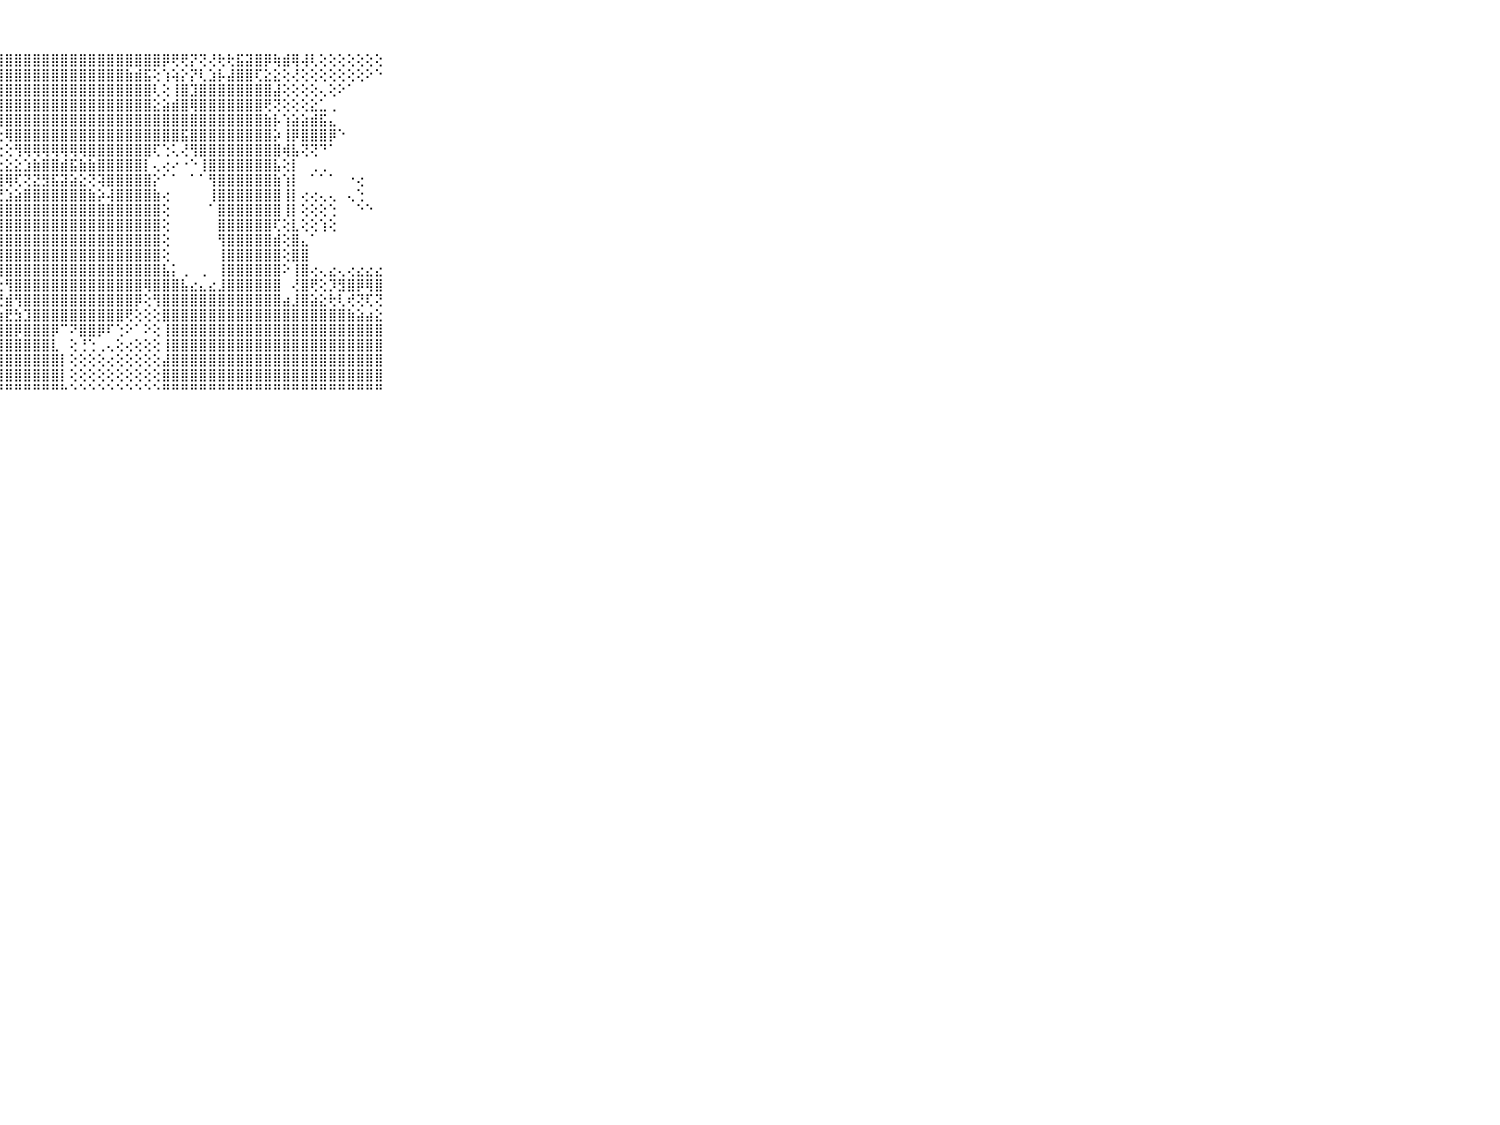

⠀⠀⠀⠀⠀⠀⠀⠀⠀⠀⠀⣿⣿⣿⣿⣿⣿⣿⣿⣿⣿⣿⣿⣿⣿⣿⣿⣿⣿⣿⣿⣿⣿⣿⣿⣿⣿⣿⣿⣿⣿⣿⣿⣿⣿⡿⢟⢟⡝⢝⢜⢗⢗⣯⣽⣿⡿⢷⣾⢿⢼⢇⢕⢕⢕⢕⢕⢕⢕⠀⠀⠀⠀⠀⠀⠀⠀⠀⠀⠀⠀
⠀⠀⠀⠀⠀⠀⠀⠀⠀⠀⠀⣿⣿⣿⣿⣿⣿⣿⣿⣿⣿⣿⣿⣿⣿⣿⣿⣿⣿⣿⣿⣿⣿⣿⣿⣿⣿⣿⣿⣿⣿⣷⣾⣯⢕⢱⢵⡕⡝⢇⣱⡧⣼⣿⣿⢏⣕⣕⢕⢜⢕⢕⢕⢕⢕⢕⢕⠕⠑⠀⠀⠀⠀⠀⠀⠀⠀⠀⠀⠀⠀
⠀⠀⠀⠀⠀⠀⠀⠀⠀⠀⠀⣿⣿⣿⣿⣿⡿⠿⢿⢿⢿⠿⢿⣿⣿⣿⣿⣿⣿⣿⣿⣿⣿⣿⣿⣿⣿⣿⣿⣿⣿⣿⣿⣿⢇⢕⢸⣿⣹⣿⣿⣿⣿⣿⣿⣿⣿⣼⢕⢕⢕⢕⢄⢕⠕⠁⠀⠀⠀⠀⠀⠀⠀⠀⠀⠀⠀⠀⠀⠀⠀
⠀⠀⠀⠀⠀⠀⠀⠀⠀⠀⠀⣿⣿⣿⣟⡑⠐⠁⠐⠐⠄⠄⢅⠁⠝⢿⣿⣿⣿⣿⣿⣿⣿⣿⣿⣿⣿⣿⣿⣿⣿⣿⣿⣿⣕⣵⣾⣿⢿⣿⣿⣿⣿⣿⣿⣿⢟⢝⢕⢕⢕⣕⣁⢀⠀⠀⠀⠀⠀⠀⠀⠀⠀⠀⠀⠀⠀⠀⠀⠀⠀
⠀⠀⠀⠀⠀⠀⠀⠀⠀⠀⠀⣿⢟⠁⢈⢟⢷⣦⣄⠀⠁⢔⢔⢀⠀⠐⠝⢿⣿⣿⣿⣿⣿⣿⣿⣿⣿⣿⣿⣿⣿⣿⣿⣿⣿⣿⣿⣿⣿⣿⣿⣿⣿⣿⣿⣿⣷⡧⢱⣵⣵⣾⣯⣄⠀⠀⠀⠀⠀⠀⠀⠀⠀⠀⠀⠀⠀⠀⠀⠀⠀
⠀⠀⠀⠀⠀⠀⠀⠀⠀⠀⠀⢏⠀⠁⠁⠁⠘⢻⣿⣷⡄⢁⢁⠀⠀⠀⠀⢑⢿⣿⣿⣿⣿⣿⣿⣿⣿⣿⣿⣿⣿⣿⣿⣿⣿⣿⣿⣯⣿⣿⣿⣿⣿⣿⣿⣿⣿⡵⢸⡿⣿⣿⣿⡿⠑⠀⠀⠀⠀⠀⠀⠀⠀⠀⠀⠀⠀⠀⠀⠀⠀
⠀⠀⠀⠀⠀⠀⠀⠀⠀⠀⠀⠀⠀⠀⠀⠀⠀⠀⢹⣿⣿⣧⢅⢔⢔⢔⠔⢕⢕⢻⢿⢿⢿⢿⢿⢿⢿⣿⣿⣿⣿⣿⣿⣿⢏⢑⢅⢜⢻⣿⣿⣿⣿⣿⣿⣿⣿⣿⢾⣧⢝⢝⠙⠁⠀⠀⠀⠀⠀⠀⠀⠀⠀⠀⠀⠀⠀⠀⠀⠀⠀
⠀⠀⠀⠀⠀⠀⠀⠀⠀⠀⠀⠀⠀⠀⠀⠀⠀⠀⠑⢻⣿⣿⣧⢕⢕⢕⢕⢕⣕⣕⣱⣷⣿⣿⣾⣯⣷⣷⣿⣿⣿⣿⣿⡇⢄⢔⠔⠐⠑⢸⣿⣿⣿⣿⣿⣿⣿⣧⢕⡇⠀⢀⢀⠀⠀⠀⠀⠀⠀⠀⠀⠀⠀⠀⠀⠀⠀⠀⠀⠀⠀
⠀⠀⠀⠀⠀⠀⠀⠀⠀⠀⠀⢀⢄⢔⢄⢔⢐⢐⢅⢜⣿⣿⣿⣇⢕⢱⢷⢿⢿⢏⢝⣝⣻⣯⣽⣵⣕⢝⢽⣿⣿⣿⣿⣿⡕⠁⠁⠀⠁⠁⢻⣿⣿⣿⣿⣿⣿⣷⢱⡇⠀⠁⠁⠁⠀⠐⢔⠀⠀⠀⠀⠀⠀⠀⠀⠀⠀⠀⠀⠀⠀
⠀⠀⠀⠀⠀⠀⠀⠀⠀⠀⠀⢕⡕⢕⣕⣕⢕⣵⣵⣵⣿⣿⣿⣿⢕⠑⢜⢝⣱⣵⣿⣿⣿⣿⣿⣿⣿⣷⡵⢼⣿⣿⣿⣿⣷⢔⠀⠀⠀⠀⢸⣿⣿⣿⣿⣿⣿⣿⢸⡇⢔⢔⢄⢄⠀⢄⢑⠀⠀⠀⠀⠀⠀⠀⠀⠀⠀⠀⠀⠀⠀
⠀⠀⠀⠀⠀⠀⠀⠀⠀⠀⠀⣷⣿⣿⣿⣿⣿⣿⣿⣿⣿⣿⣿⣿⢕⢕⢸⣿⣿⣿⣿⣿⣿⣿⣿⣿⣿⣿⣿⣿⣿⣿⣿⣿⣿⢕⠀⠀⠀⠀⠁⣿⣿⣿⣿⣿⣿⣿⢸⡇⢕⢕⢕⢑⠀⠀⠑⠑⠀⠀⠀⠀⠀⠀⠀⠀⠀⠀⠀⠀⠀
⠀⠀⠀⠀⠀⠀⠀⠀⠀⠀⠀⣿⣿⣿⣿⣿⣿⣿⣿⣿⣿⣿⣿⣿⢕⢕⢜⣿⣿⣿⣿⣿⣿⣿⣿⣿⣿⣿⣿⣿⣿⣿⣿⣿⣿⢕⠀⠀⠀⠀⠀⣿⣿⣿⣿⣿⣿⢏⢕⣇⢕⢕⢱⢕⠀⠀⠀⠀⠀⠀⠀⠀⠀⠀⠀⠀⠀⠀⠀⠀⠀
⠀⠀⠀⠀⠀⠀⠀⠀⠀⠀⠀⣿⣿⣿⣿⣿⣿⣿⣿⣿⣿⣿⣿⣿⢕⢕⢕⣿⣿⣿⣿⣿⣿⣿⣿⣿⣿⣿⣿⣿⣿⣿⣿⣿⣿⢕⠀⠀⠀⠀⠀⢻⣿⣿⣿⣿⣿⣾⢕⣿⣄⠁⠀⠀⠀⠀⠀⠀⠀⠀⠀⠀⠀⠀⠀⠀⠀⠀⠀⠀⠀
⠀⠀⠀⠀⠀⠀⠀⠀⠀⠀⠀⣿⣿⣿⣿⣿⣿⣿⣿⣿⣿⣿⣿⣿⡕⢕⢕⢸⣿⣿⣿⣿⣿⣿⣿⣿⣿⣿⣿⣿⣿⣿⣿⣿⣿⢕⠀⠀⠀⠀⠀⢸⣿⣿⣿⣿⣿⣿⢕⣿⣿⠀⠀⠀⠀⠀⠀⠀⠀⠀⠀⠀⠀⠀⠀⠀⠀⠀⠀⠀⠀
⠀⠀⠀⠀⠀⠀⠀⠀⠀⠀⠀⣿⣿⣿⣿⣿⣿⣿⣿⣿⣿⣿⣿⣿⢕⢕⢕⢹⣿⣿⣿⣿⣿⣿⣿⣿⣿⣿⣿⣿⣿⣿⣿⣿⣿⣧⡅⢀⠀⢀⠀⢸⣿⣿⣿⣿⣿⣿⠕⢸⣿⢔⢄⣔⢄⢔⣔⣔⣔⠀⠀⠀⠀⠀⠀⠀⠀⠀⠀⠀⠀
⠀⠀⠀⠀⠀⠀⠀⠀⠀⠀⠀⣿⣿⣿⣿⣿⣿⣿⣿⣿⣿⣿⣿⣯⢵⣕⢕⢕⢻⣿⣿⣿⣿⣿⣿⣿⣿⣿⣿⣿⣿⣿⣿⢿⣿⣿⣿⣧⣔⣄⣔⣸⣿⣿⣿⣿⣿⣿⠀⢜⣿⢟⢕⡹⣻⣿⡿⢿⣿⠀⠀⠀⠀⠀⠀⠀⠀⠀⠀⠀⠀
⠀⠀⠀⠀⠀⠀⠀⠀⠀⠀⠀⣿⣿⣿⣿⣿⣿⣿⣿⣿⣿⣿⣿⣿⢿⣿⣾⣟⣾⢻⣿⣿⣿⣿⣿⣿⣿⣿⣿⣿⣿⣿⡿⢕⢻⣿⣿⣿⣿⣿⣿⣿⣿⣿⣿⣿⣿⣿⣴⣸⣿⣵⣕⢗⢇⢞⢝⢏⢝⠀⠀⠀⠀⠀⠀⠀⠀⠀⠀⠀⠀
⠀⠀⠀⠀⠀⠀⠀⠀⠀⠀⠀⣿⣿⣿⣿⣿⣿⣿⣿⣿⣿⣿⣿⣽⣿⣿⣷⣷⣟⣳⣹⣿⣿⣿⣿⣿⣿⣿⣿⣿⣿⢟⢕⢕⢕⣿⣿⣿⣿⣿⣿⣿⣿⣿⣿⣿⣿⣿⣿⣿⣿⣿⣿⣿⣿⣷⣵⣴⣕⠀⠀⠀⠀⠀⠀⠀⠀⠀⠀⠀⠀
⠀⠀⠀⠀⠀⠀⠀⠀⠀⠀⠀⣿⣿⣿⣿⣿⣿⣿⣿⣿⣿⣿⣿⣿⣿⣿⣿⣿⣿⡿⣿⣿⣿⡿⠉⠝⣿⣿⡿⠏⢑⠕⠁⠕⢕⢸⣿⣿⣿⣿⣿⣿⣿⣿⣿⣿⣿⣿⣿⣿⣿⣿⣿⣿⣿⣿⣿⣿⣿⠀⠀⠀⠀⠀⠀⠀⠀⠀⠀⠀⠀
⠀⠀⠀⠀⠀⠀⠀⠀⠀⠀⠀⣿⣿⣿⣿⣿⣿⣿⣿⣿⣿⣿⣿⣿⣿⣿⣿⣿⣿⣿⣿⣿⣿⣇⠀⢕⢘⢑⢀⢄⢕⢔⢕⢕⢕⢸⣿⣿⣿⣿⣿⣿⣿⣿⣿⣿⣿⣿⣿⣿⣿⣿⣿⣿⣿⣿⣿⣿⣿⠀⠀⠀⠀⠀⠀⠀⠀⠀⠀⠀⠀
⠀⠀⠀⠀⠀⠀⠀⠀⠀⠀⠀⣿⣿⣿⣿⣿⣿⣿⣿⣿⣿⣿⣿⣿⣿⣿⣿⣿⣿⣿⣿⣿⣿⣿⡇⢕⢕⢕⢕⢔⢕⢕⢕⢕⢕⣼⣿⣿⣿⣿⣿⣿⣿⣿⣿⣿⣿⣿⣿⣿⣿⣿⣿⣿⣿⣿⣿⣿⣿⠀⠀⠀⠀⠀⠀⠀⠀⠀⠀⠀⠀
⠀⠀⠀⠀⠀⠀⠀⠀⠀⠀⠀⣿⣿⣿⣿⣿⣿⣿⣿⣿⣿⣿⡿⢿⡿⣿⣿⣿⣿⣿⣿⣿⣿⣿⡇⢕⢕⢕⢕⢕⢕⢕⢕⢕⢕⣿⣿⣿⣿⣿⣿⣿⣿⣿⣿⣿⣿⣿⣿⣿⣿⣿⣿⣿⣿⣿⣿⣿⣿⠀⠀⠀⠀⠀⠀⠀⠀⠀⠀⠀⠀
⠀⠀⠀⠀⠀⠀⠀⠀⠀⠀⠀⠛⠛⠛⠛⠛⠛⠛⠛⠛⠋⠙⠑⠑⠑⠑⠛⠛⠛⠛⠛⠛⠛⠛⠓⠑⠑⠑⠑⠑⠑⠑⠑⠑⠑⠛⠛⠛⠛⠛⠛⠛⠛⠛⠛⠛⠛⠛⠛⠛⠛⠛⠛⠛⠛⠛⠛⠛⠛⠀⠀⠀⠀⠀⠀⠀⠀⠀⠀⠀⠀